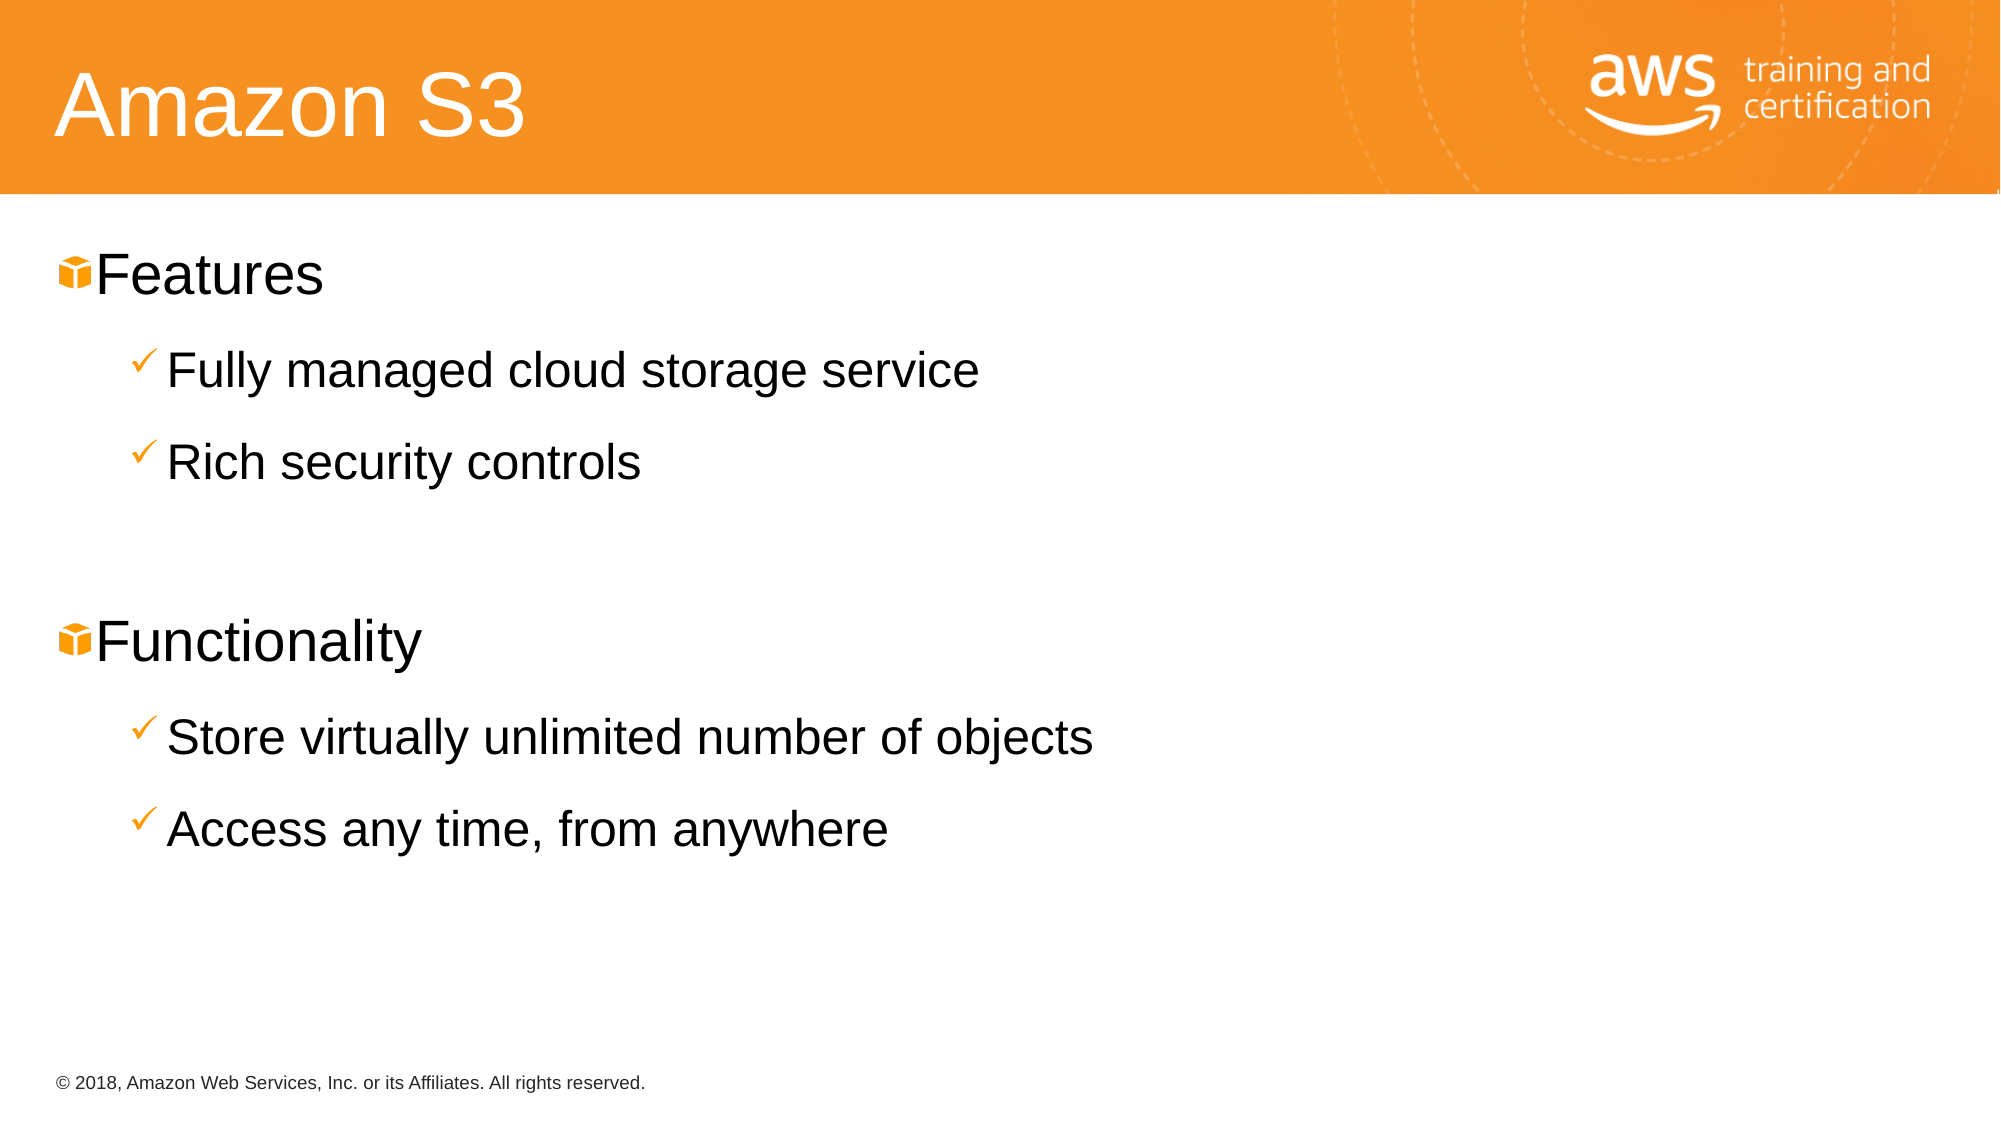

# Amazon S3
Features
Fully managed cloud storage service
Rich security controls

Functionality
Store virtually unlimited number of objects
Access any time, from anywhere